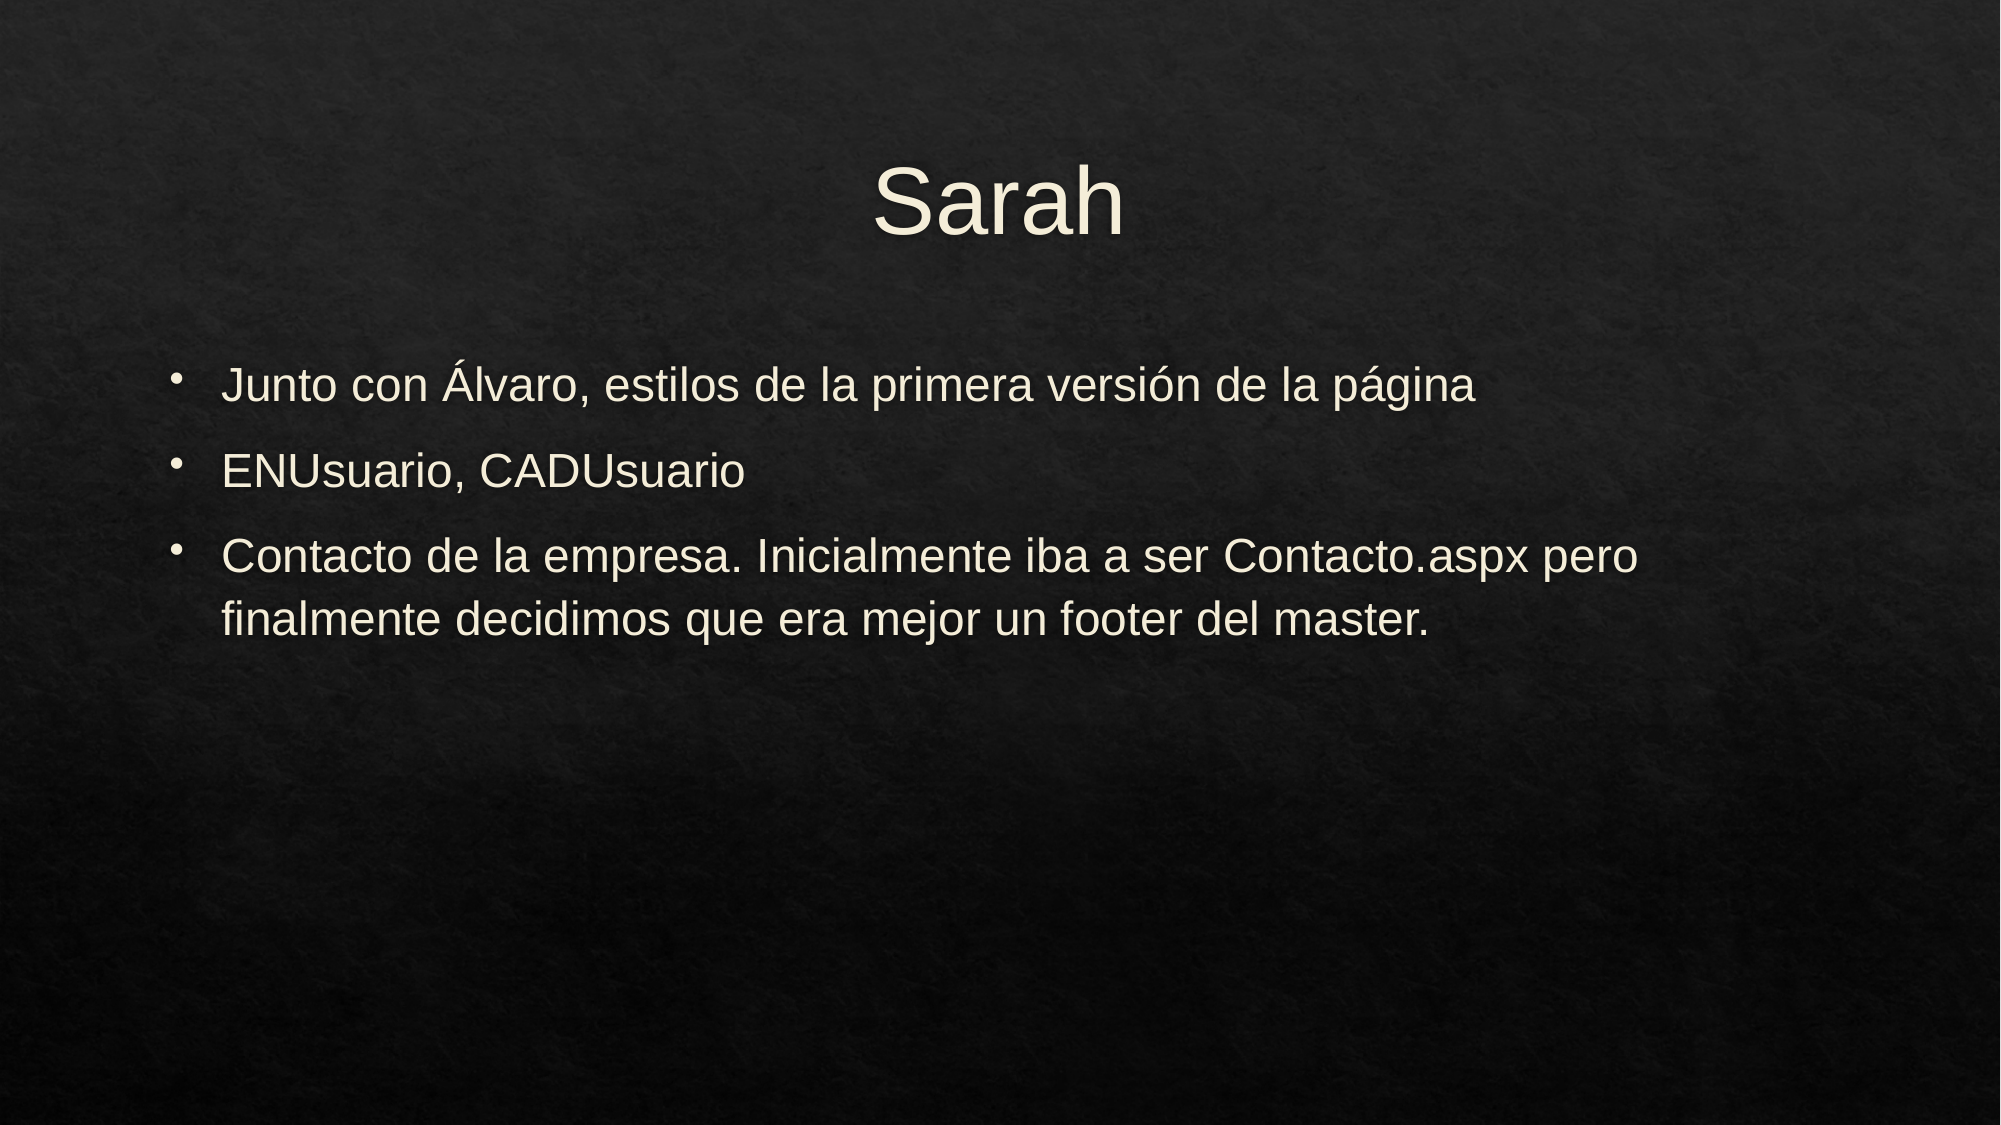

# Sarah
Junto con Álvaro, estilos de la primera versión de la página
ENUsuario, CADUsuario
Contacto de la empresa. Inicialmente iba a ser Contacto.aspx pero finalmente decidimos que era mejor un footer del master.